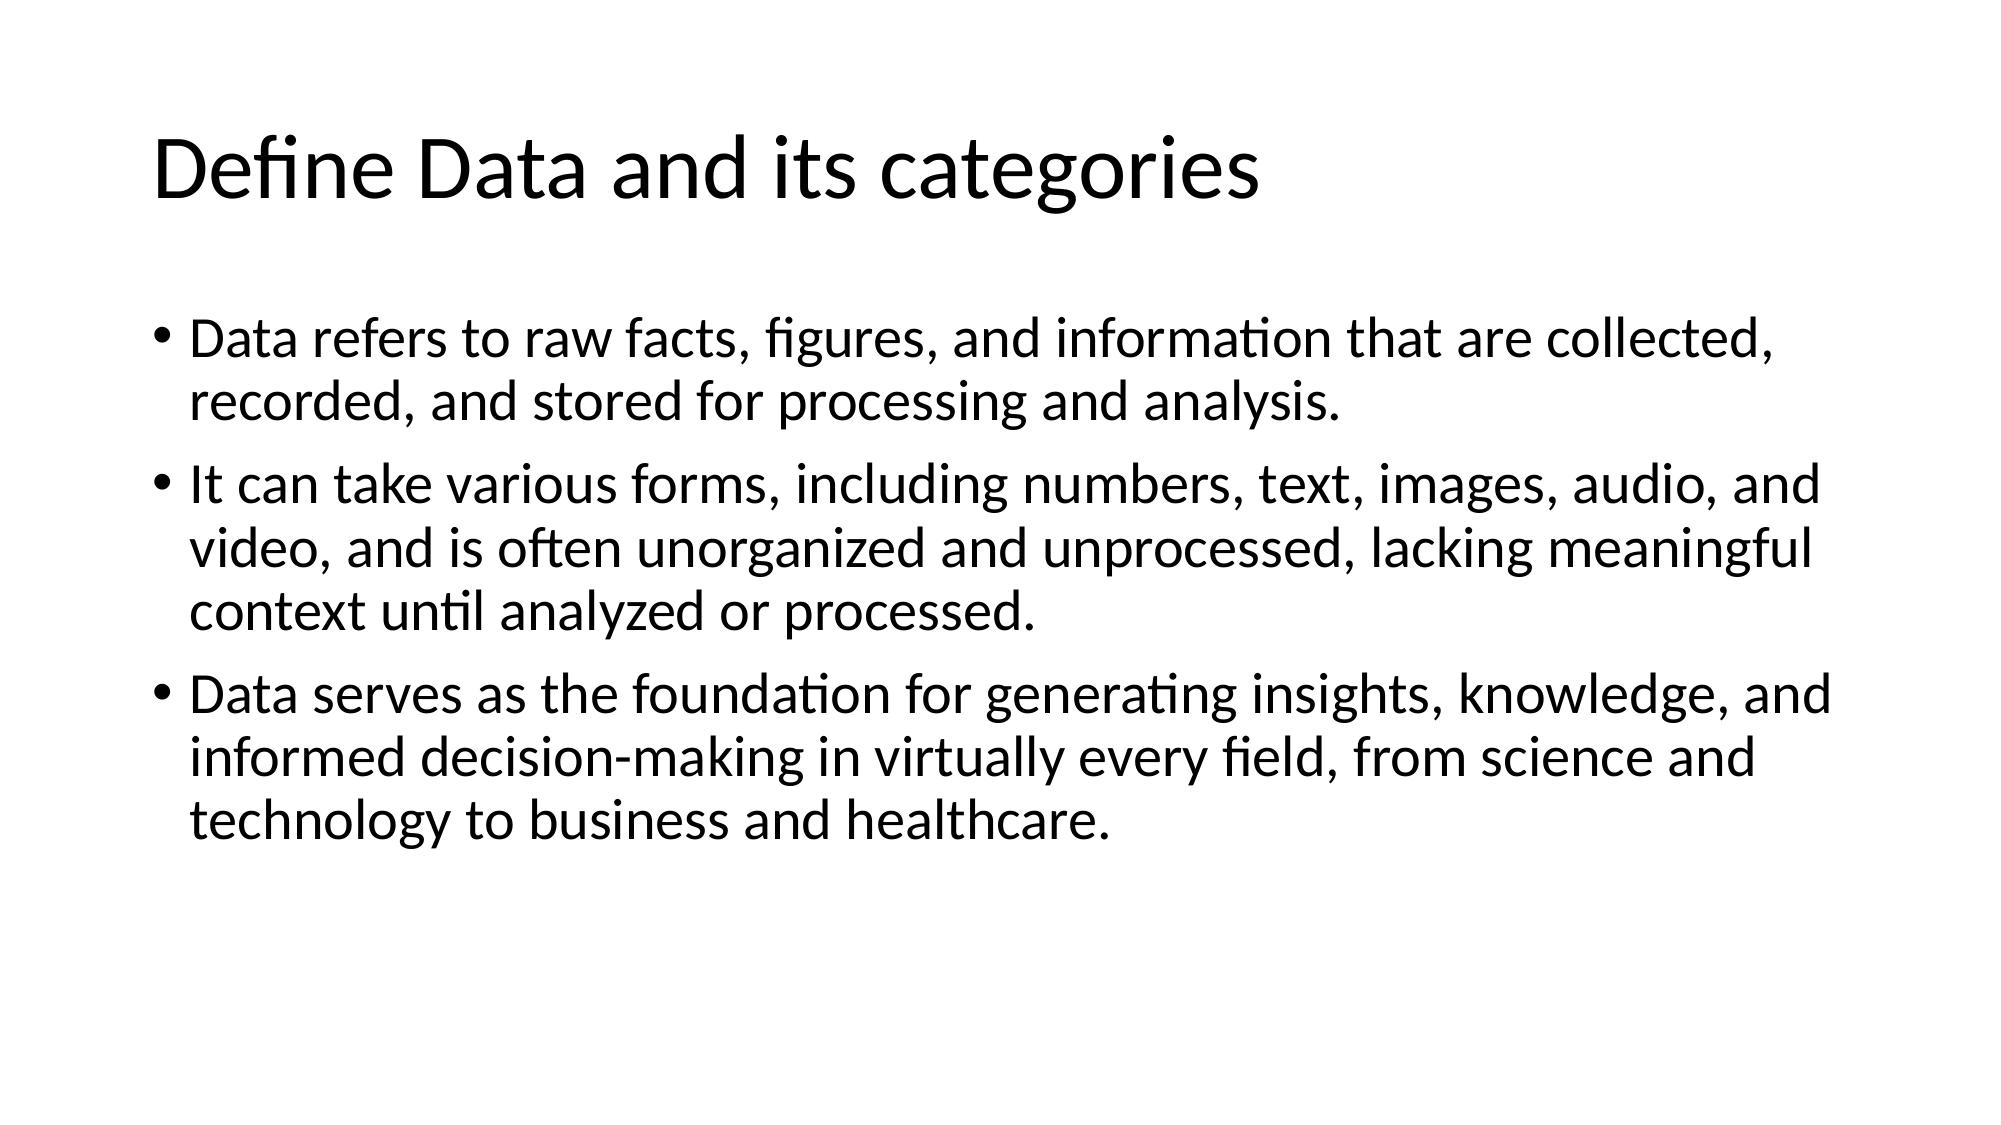

# Define Data and its categories
Data refers to raw facts, figures, and information that are collected, recorded, and stored for processing and analysis.
It can take various forms, including numbers, text, images, audio, and video, and is often unorganized and unprocessed, lacking meaningful context until analyzed or processed.
Data serves as the foundation for generating insights, knowledge, and informed decision-making in virtually every field, from science and technology to business and healthcare.